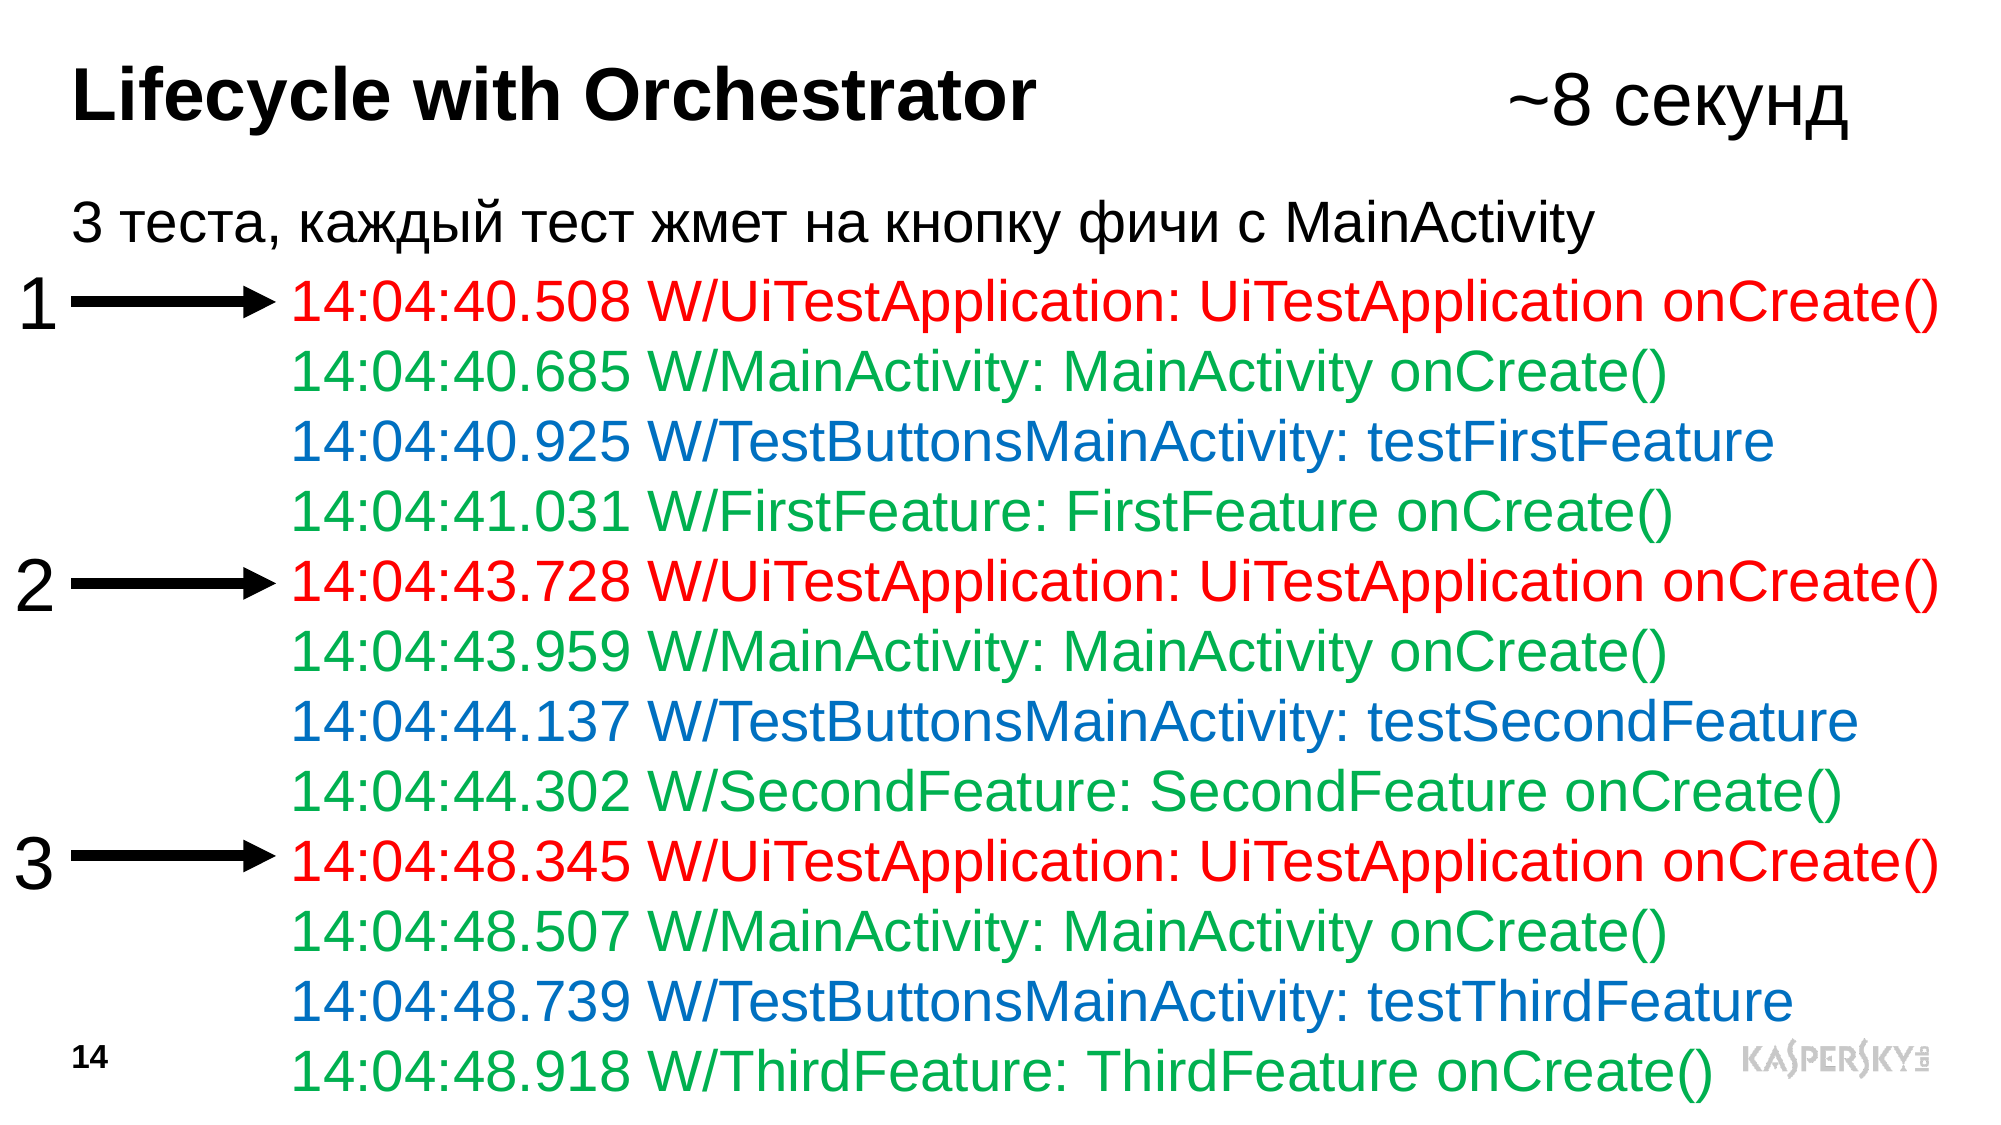

~8 секунд
# Lifecycle with Orchestrator
3 теста, каждый тест жмет на кнопку фичи с MainActivity
1
14:04:40.508 W/UiTestApplication: UiTestApplication onCreate()
14:04:40.685 W/MainActivity: MainActivity onCreate()
14:04:40.925 W/TestButtonsMainActivity: testFirstFeature
14:04:41.031 W/FirstFeature: FirstFeature onCreate()
14:04:43.728 W/UiTestApplication: UiTestApplication onCreate()
14:04:43.959 W/MainActivity: MainActivity onCreate()
14:04:44.137 W/TestButtonsMainActivity: testSecondFeature
14:04:44.302 W/SecondFeature: SecondFeature onCreate()
14:04:48.345 W/UiTestApplication: UiTestApplication onCreate()
14:04:48.507 W/MainActivity: MainActivity onCreate()
14:04:48.739 W/TestButtonsMainActivity: testThirdFeature
14:04:48.918 W/ThirdFeature: ThirdFeature onCreate()

2
3
14